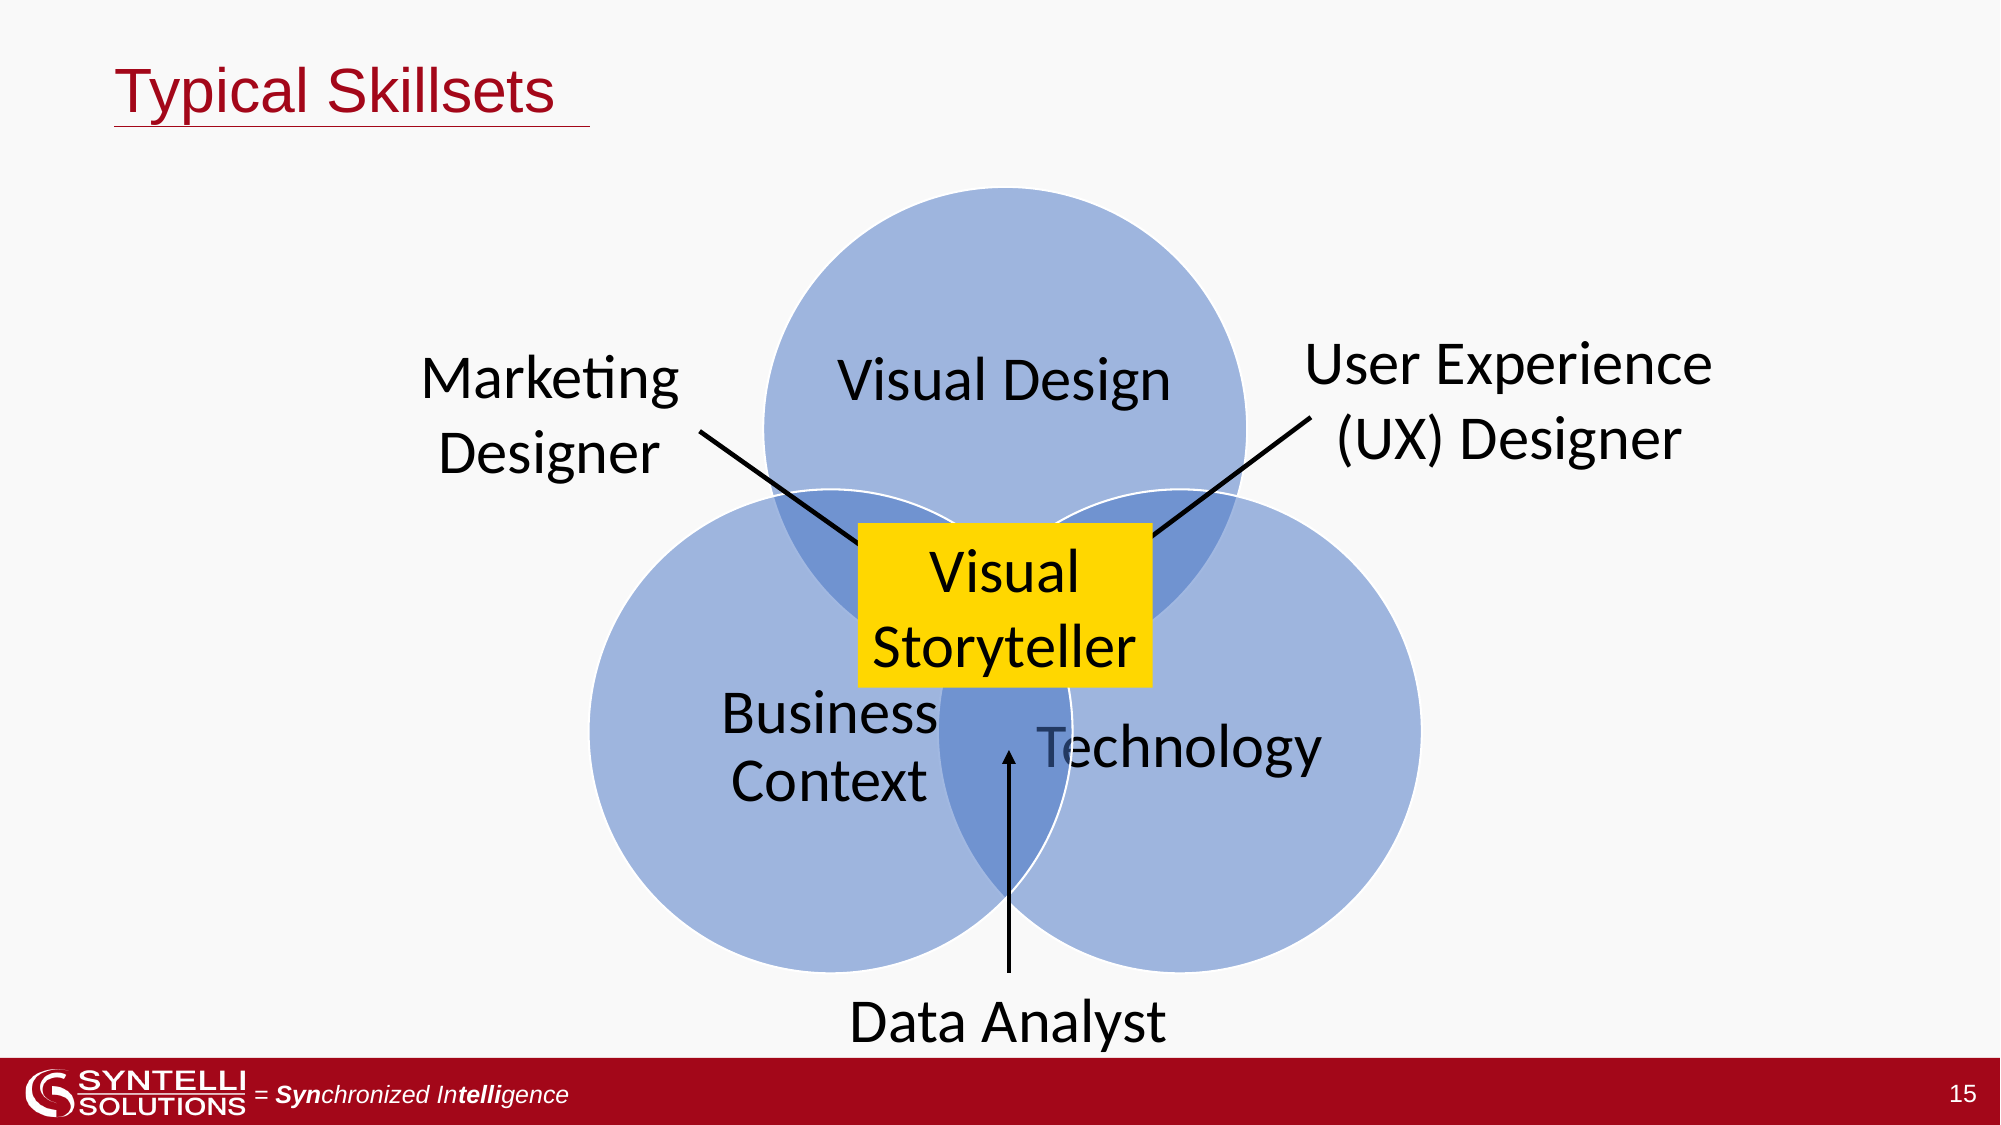

Typical Skillsets
Visual Design
Technology
Business Context
User Experience
(UX) Designer
Marketing
Designer
Visual
Storyteller
Data Analyst
15